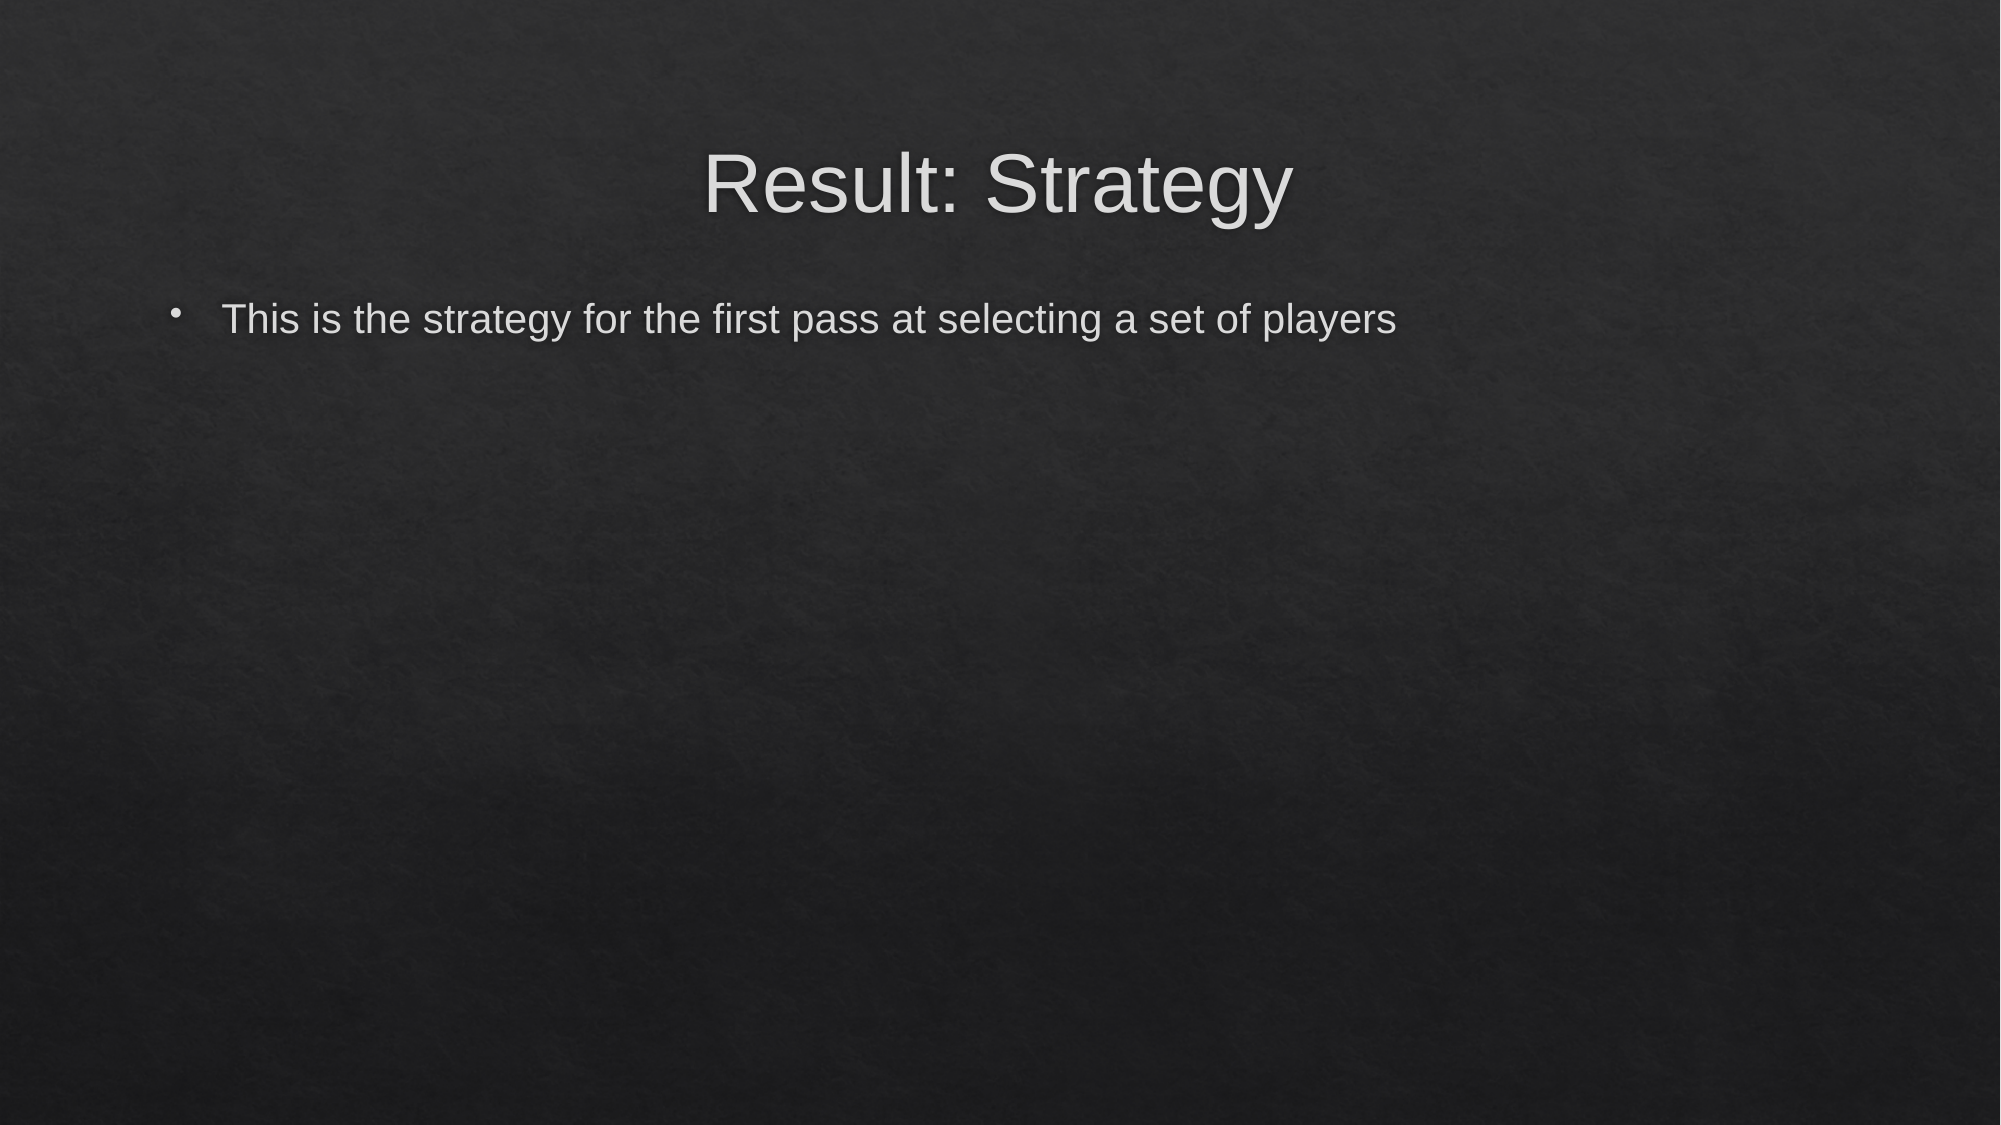

# Result: Strategy
This is the strategy for the first pass at selecting a set of players